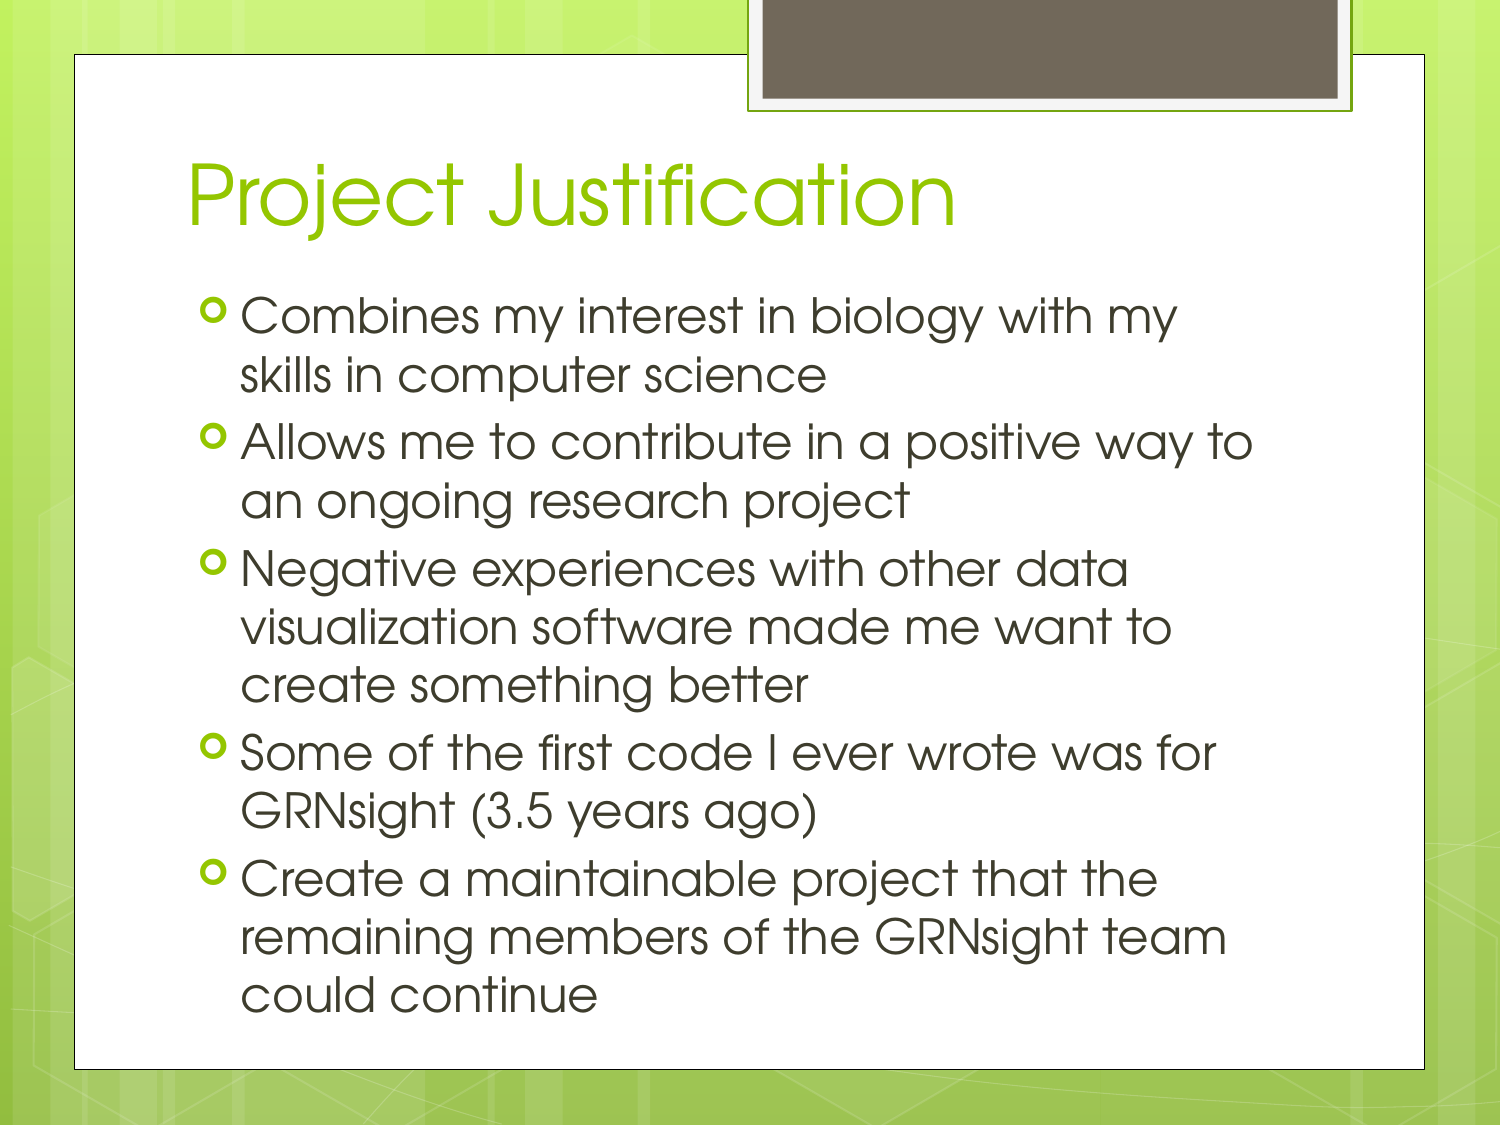

# Project Justification
Combines my interest in biology with my skills in computer science
Allows me to contribute in a positive way to an ongoing research project
Negative experiences with other data visualization software made me want to create something better
Some of the first code I ever wrote was for GRNsight (3.5 years ago)
Create a maintainable project that the remaining members of the GRNsight team could continue